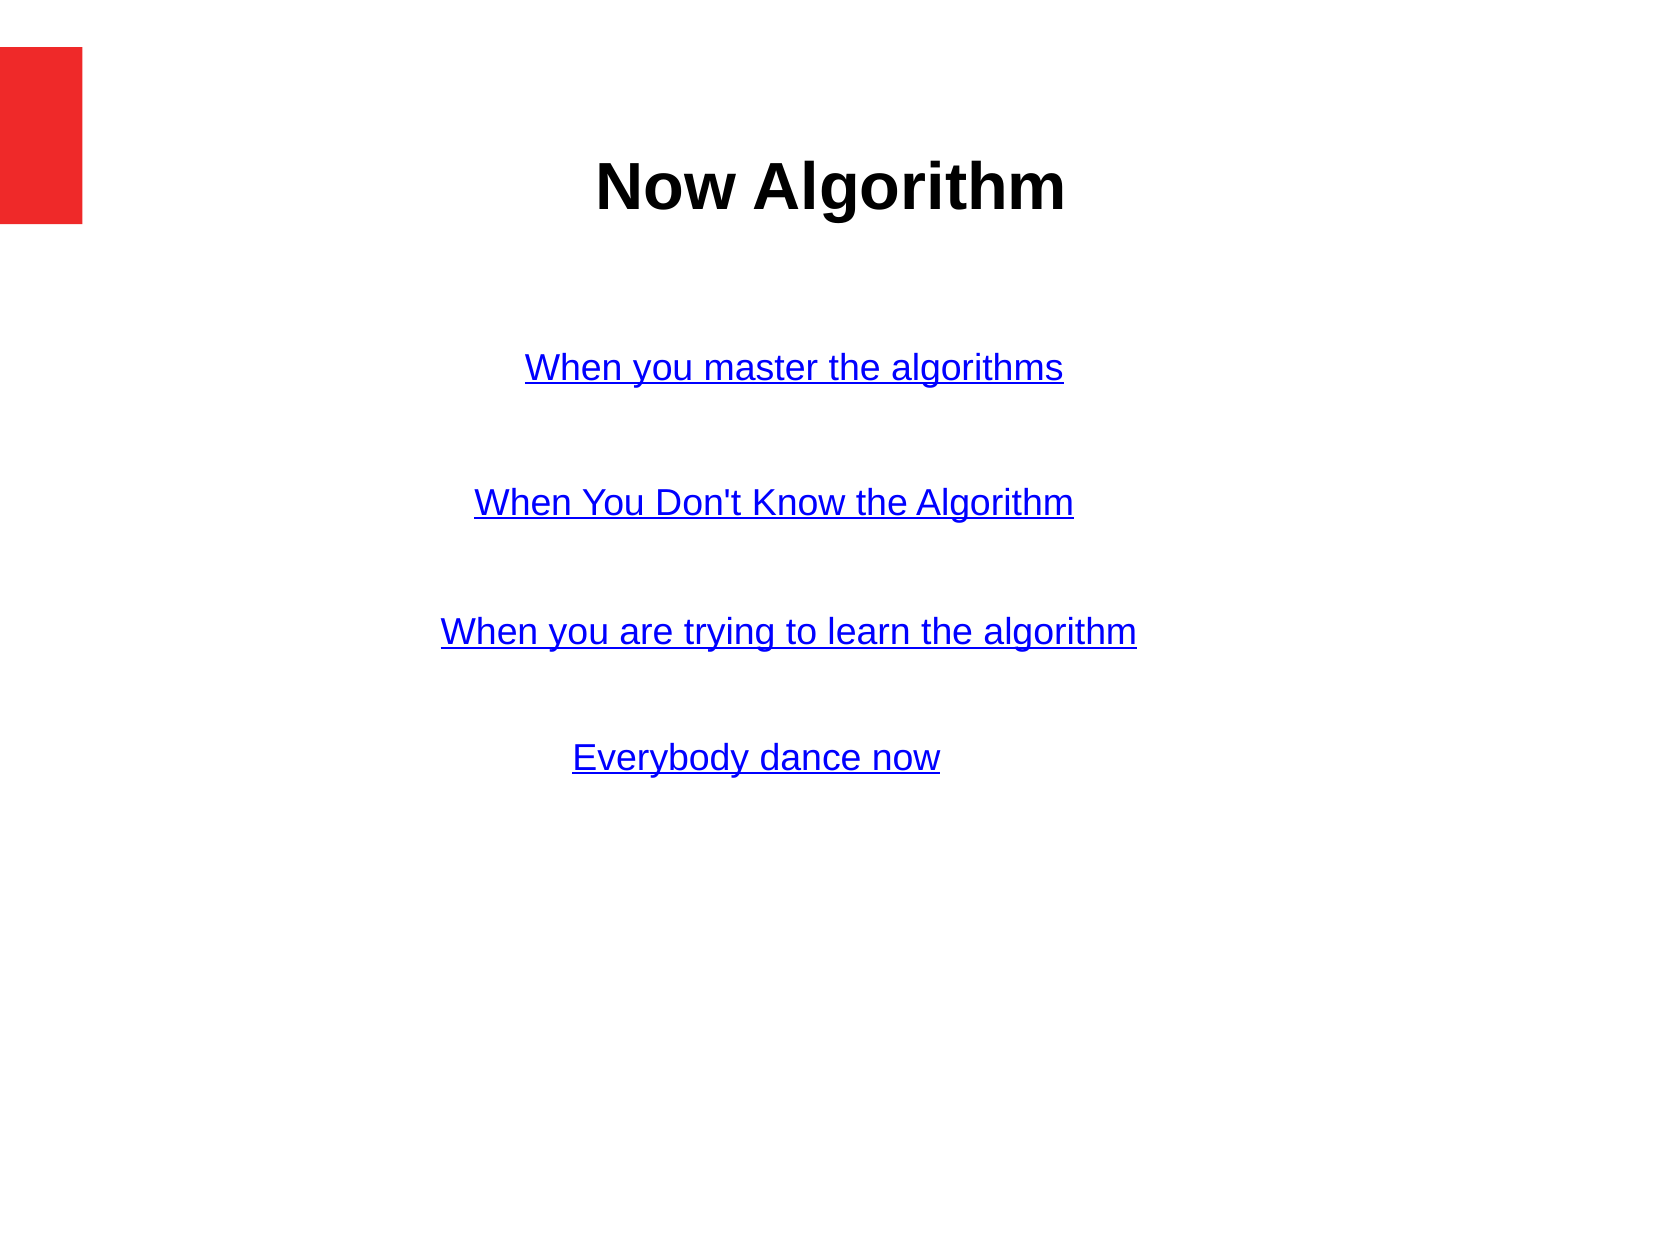

Now Algorithm
When you master the algorithms
When You Don't Know the Algorithm
When you are trying to learn the algorithm
Everybody dance now